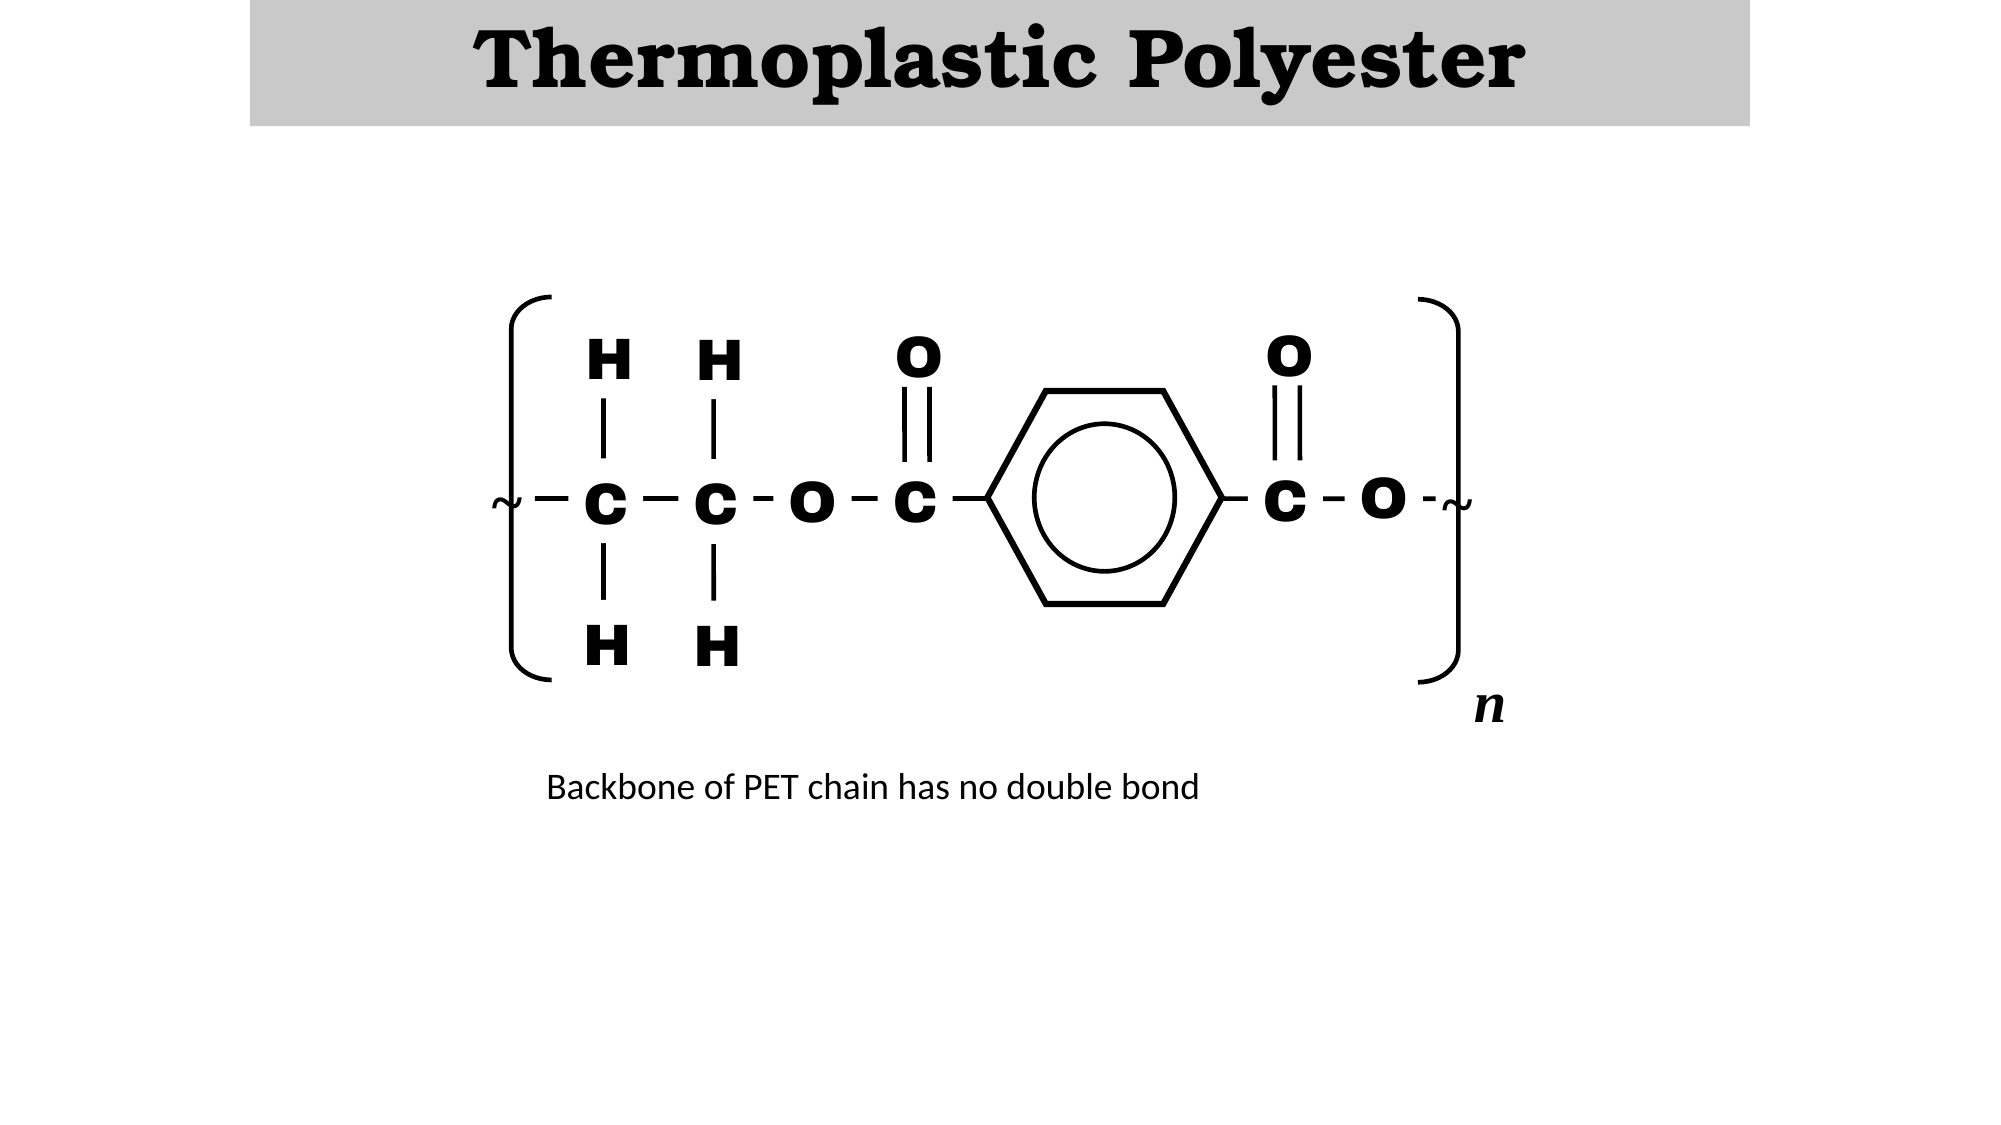

Thermoplastic Polyester

~

~
n
O

C
O

C
H
C

H
H
C

H

O
O

Backbone of PET chain has no double bond